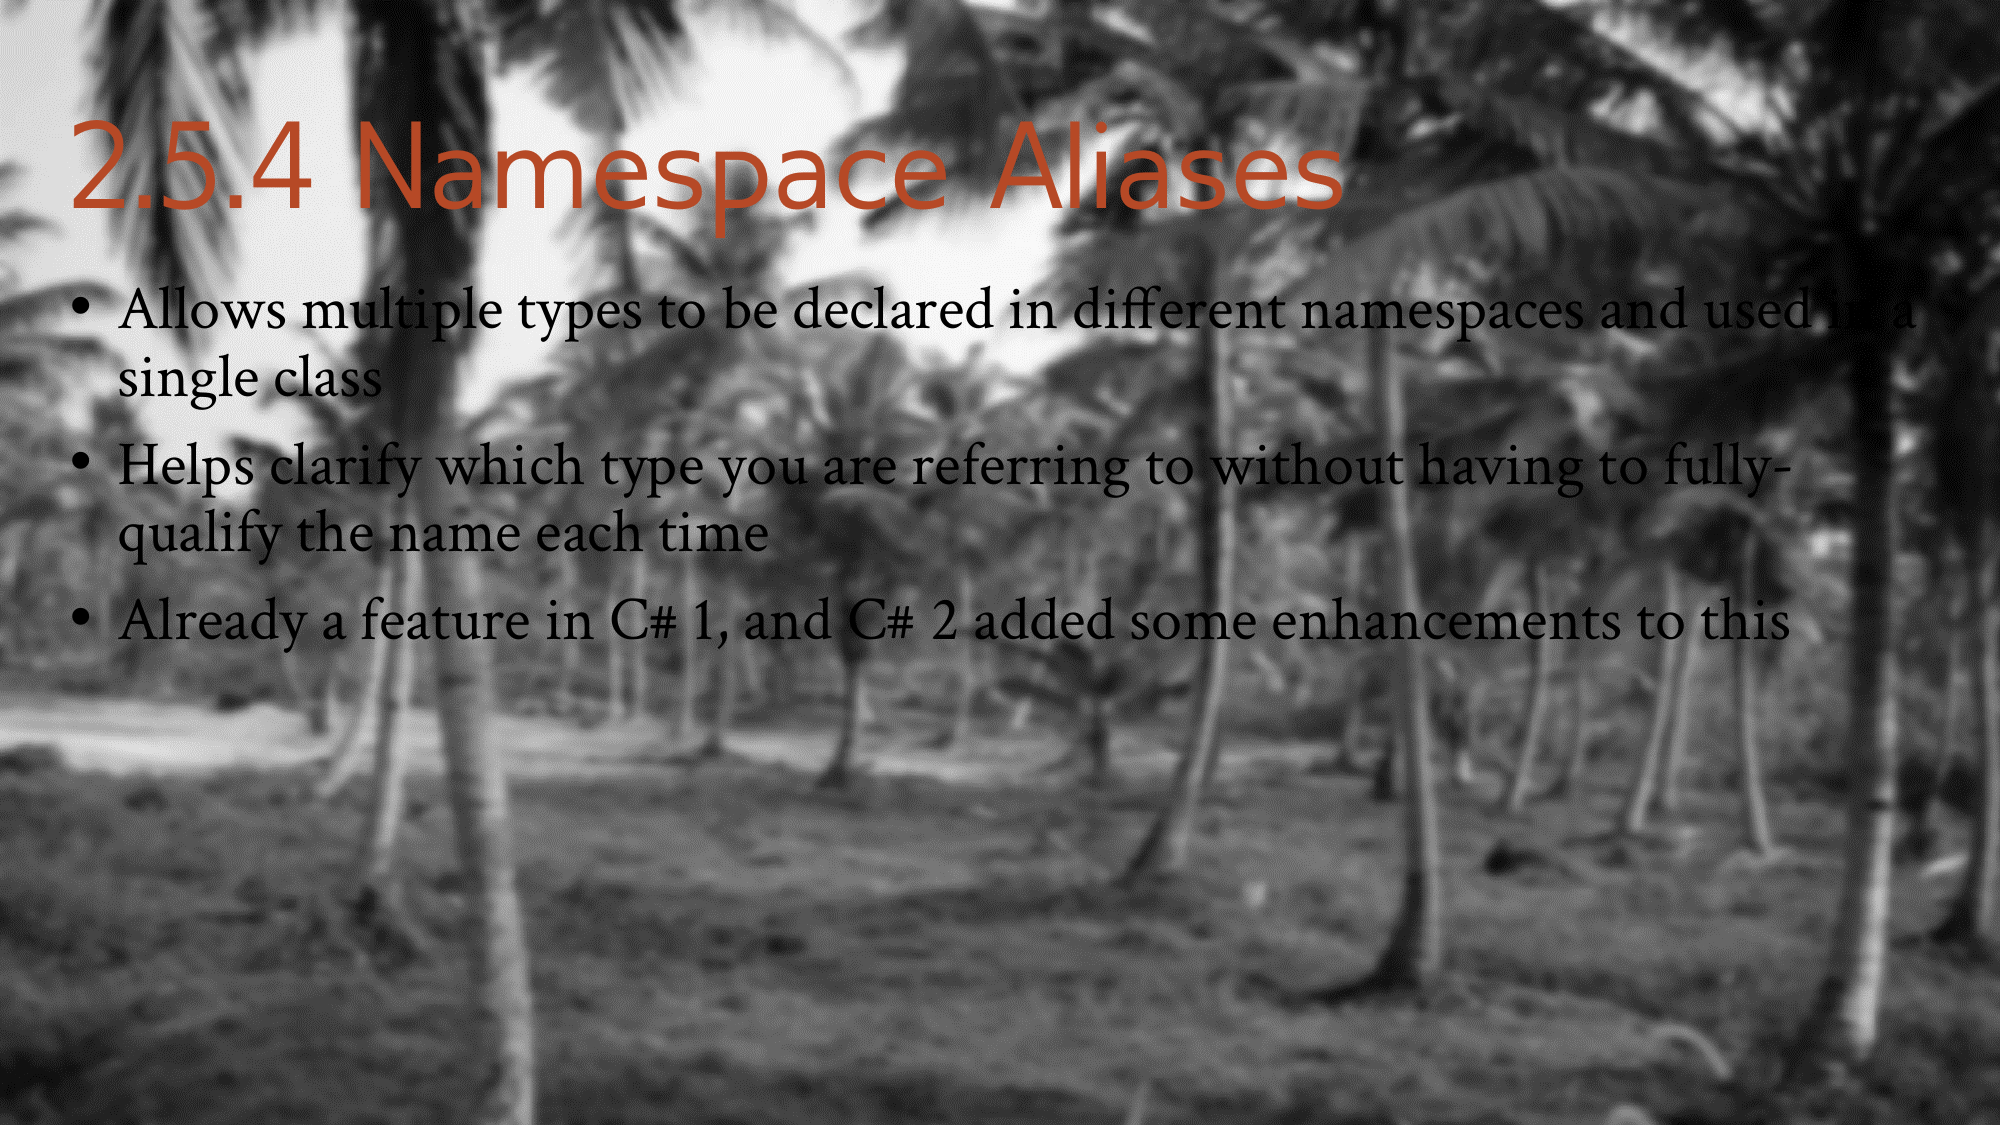

# 2.5.4 Namespace Aliases
Allows multiple types to be declared in different namespaces and used in a single class
Helps clarify which type you are referring to without having to fully-qualify the name each time
Already a feature in C# 1, and C# 2 added some enhancements to this